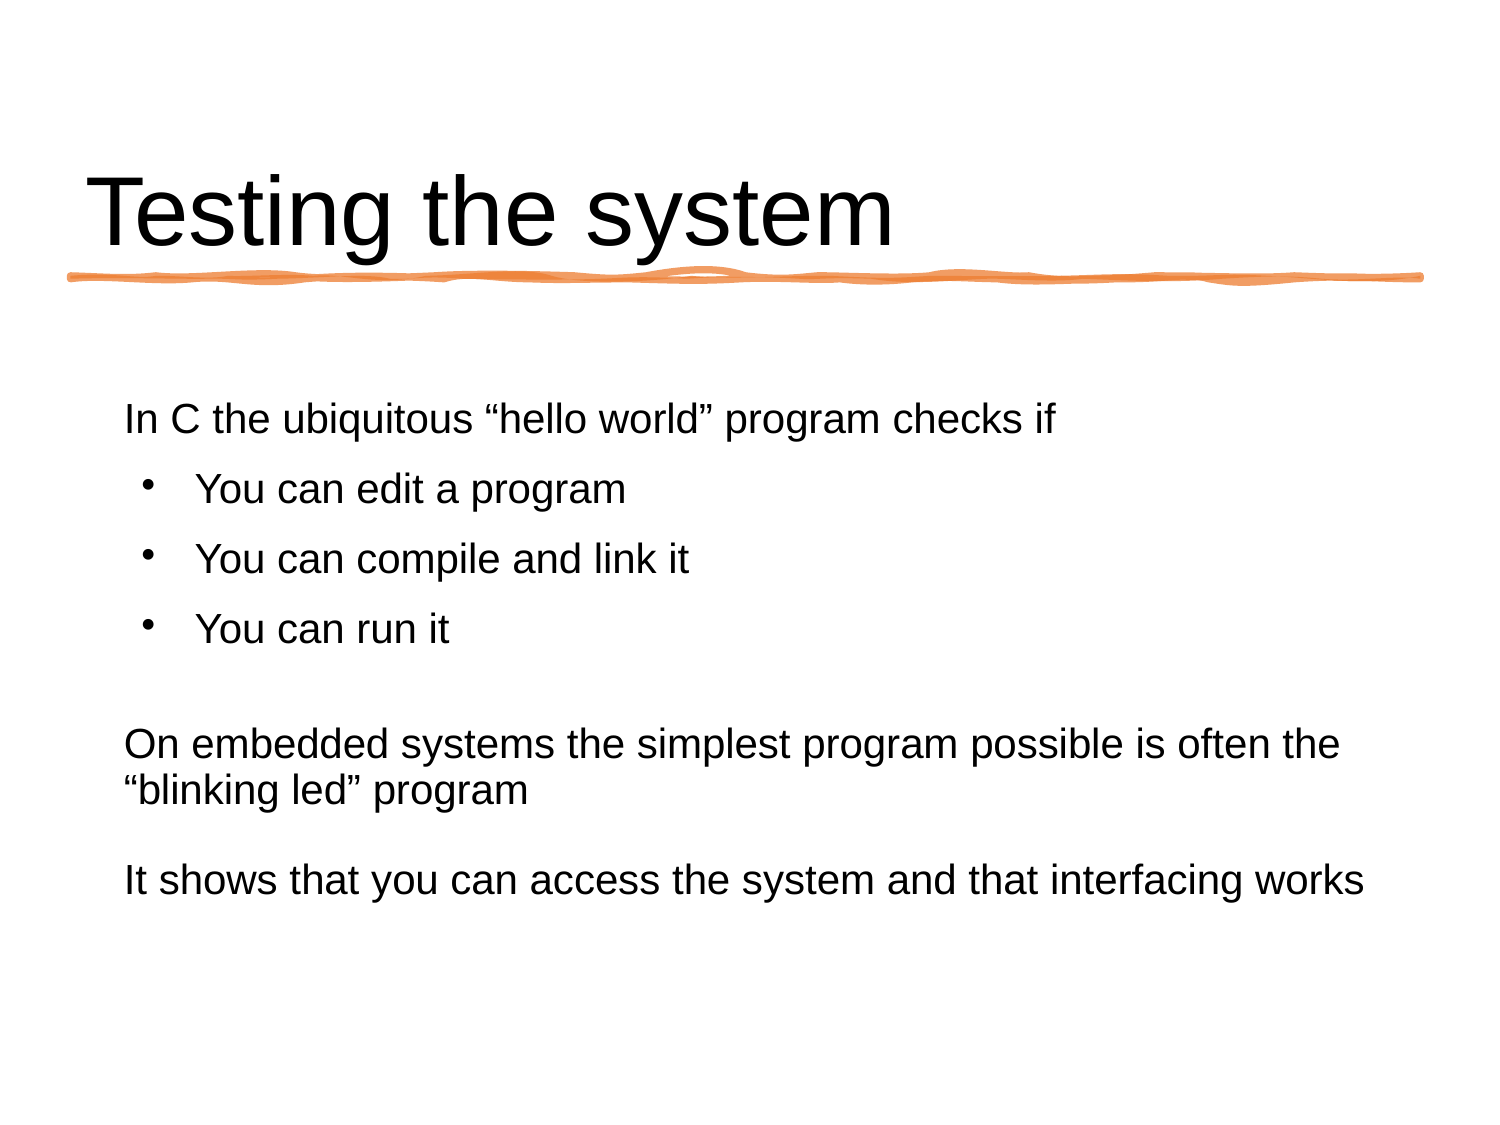

# Testing the system

In C the ubiquitous “hello world” program checks if
You can edit a program
You can compile and link it
You can run it

On embedded systems the simplest program possible is often the “blinking led” program

It shows that you can access the system and that interfacing works